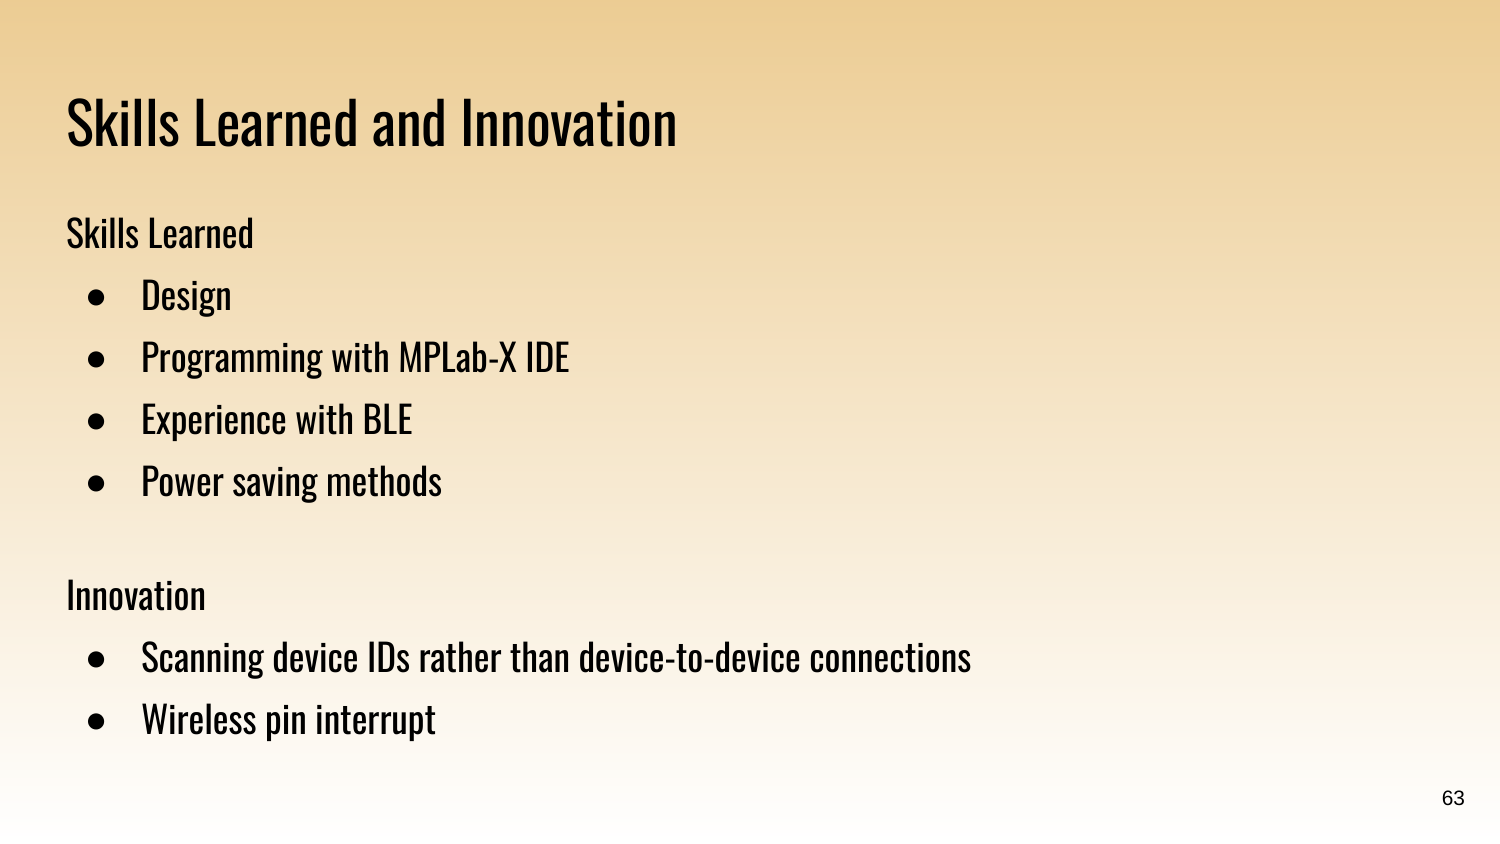

# Skills Learned and Innovation
Skills Learned
Design
Programming with MPLab-X IDE
Experience with BLE
Power saving methods

Innovation
Scanning device IDs rather than device-to-device connections
Wireless pin interrupt
63